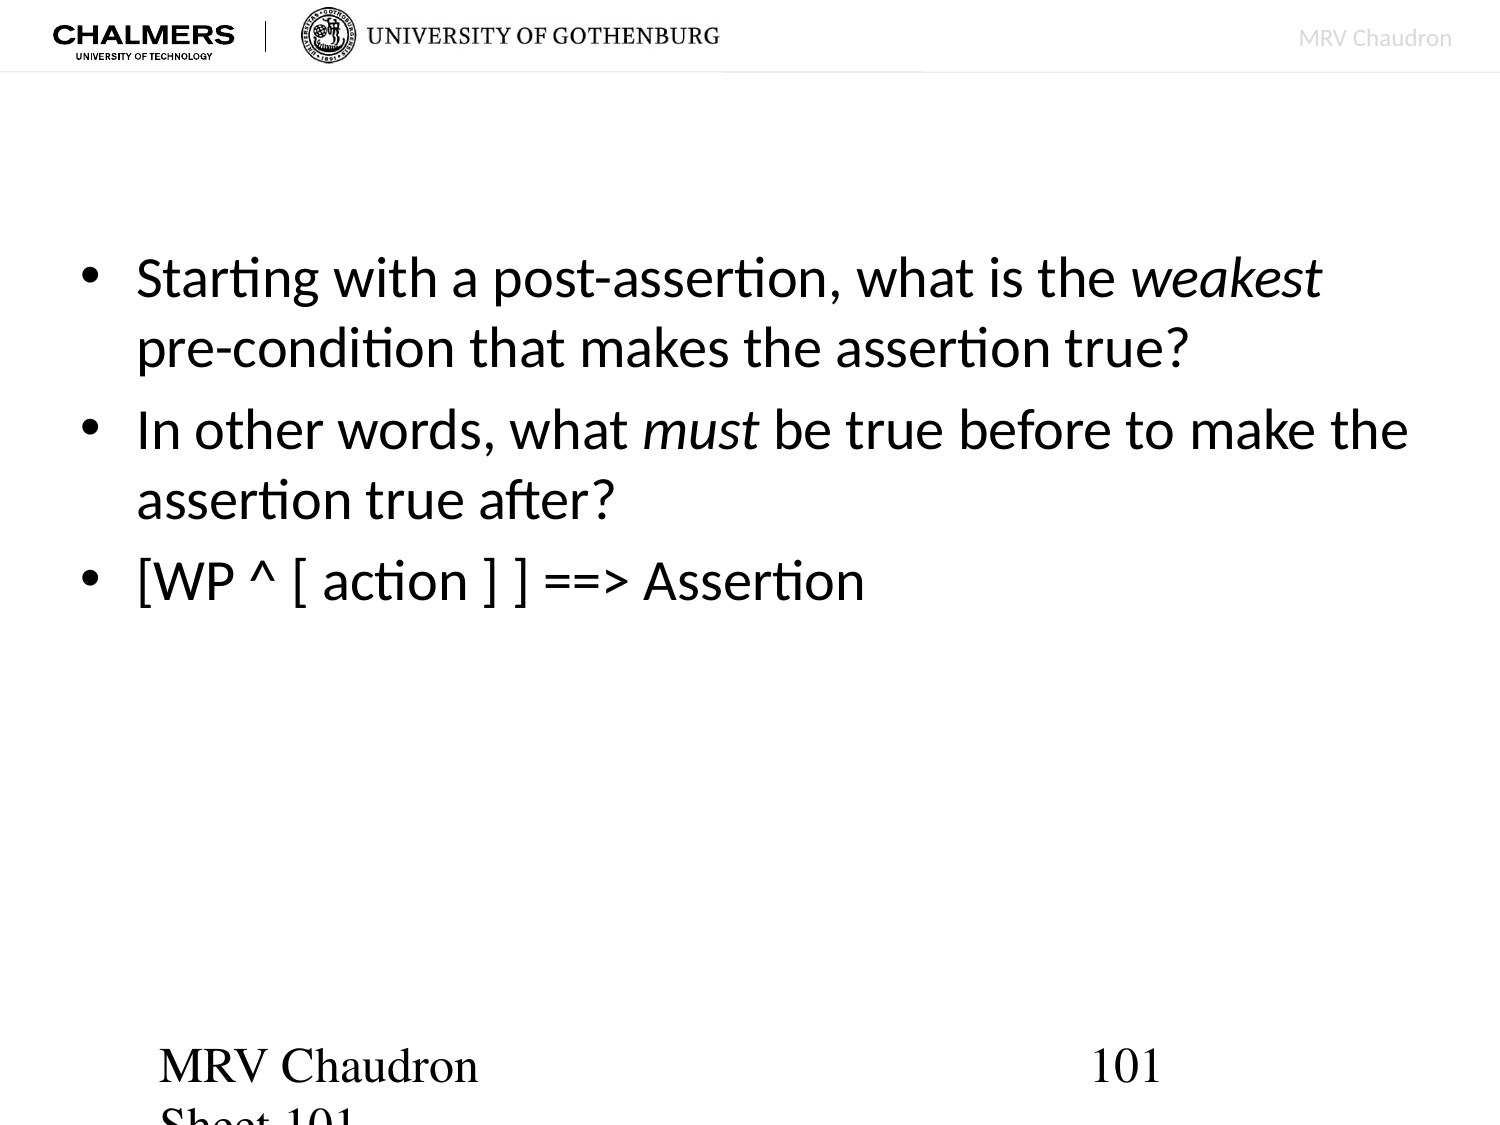

#
Starting with a post-assertion, what is the weakest pre-condition that makes the assertion true?
In other words, what must be true before to make the assertion true after?
[WP ^ [ action ] ] ==> Assertion
101
MRV Chaudron
Sheet 101